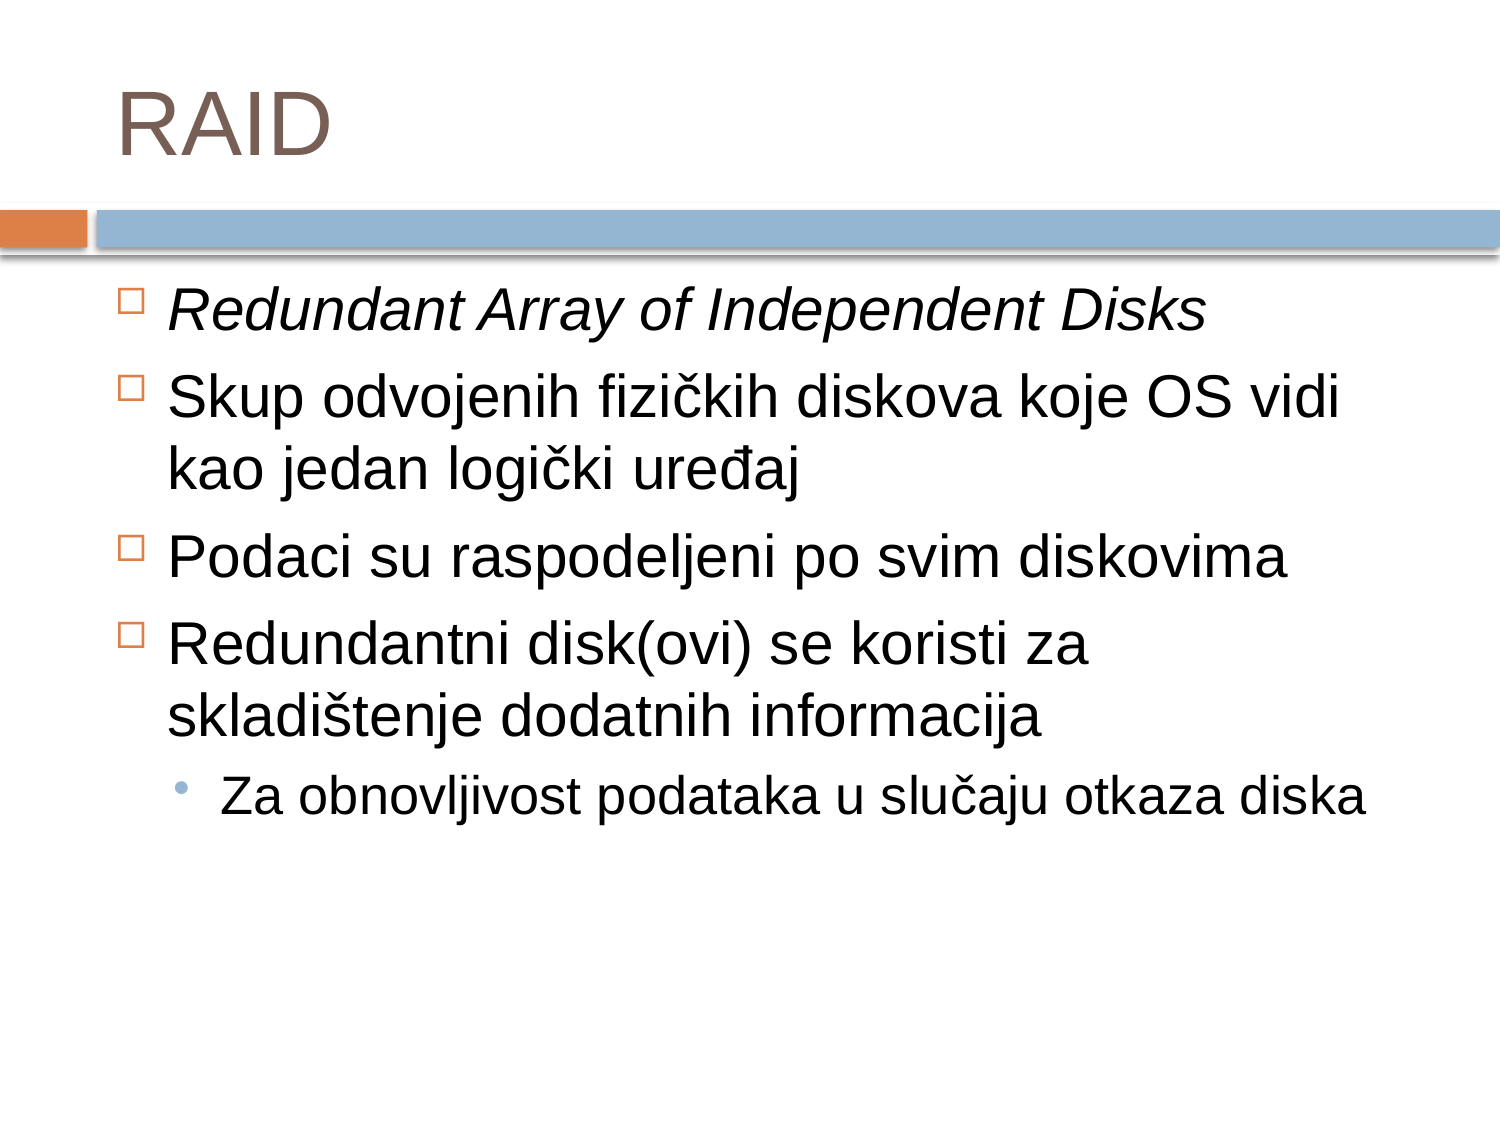

# RAID
Redundant Array of Independent Disks
Skup odvojenih fizičkih diskova koje OS vidi kao jedan logički uređaj
Podaci su raspodeljeni po svim diskovima
Redundantni disk(ovi) se koristi za skladištenje dodatnih informacija
Za obnovljivost podataka u slučaju otkaza diska